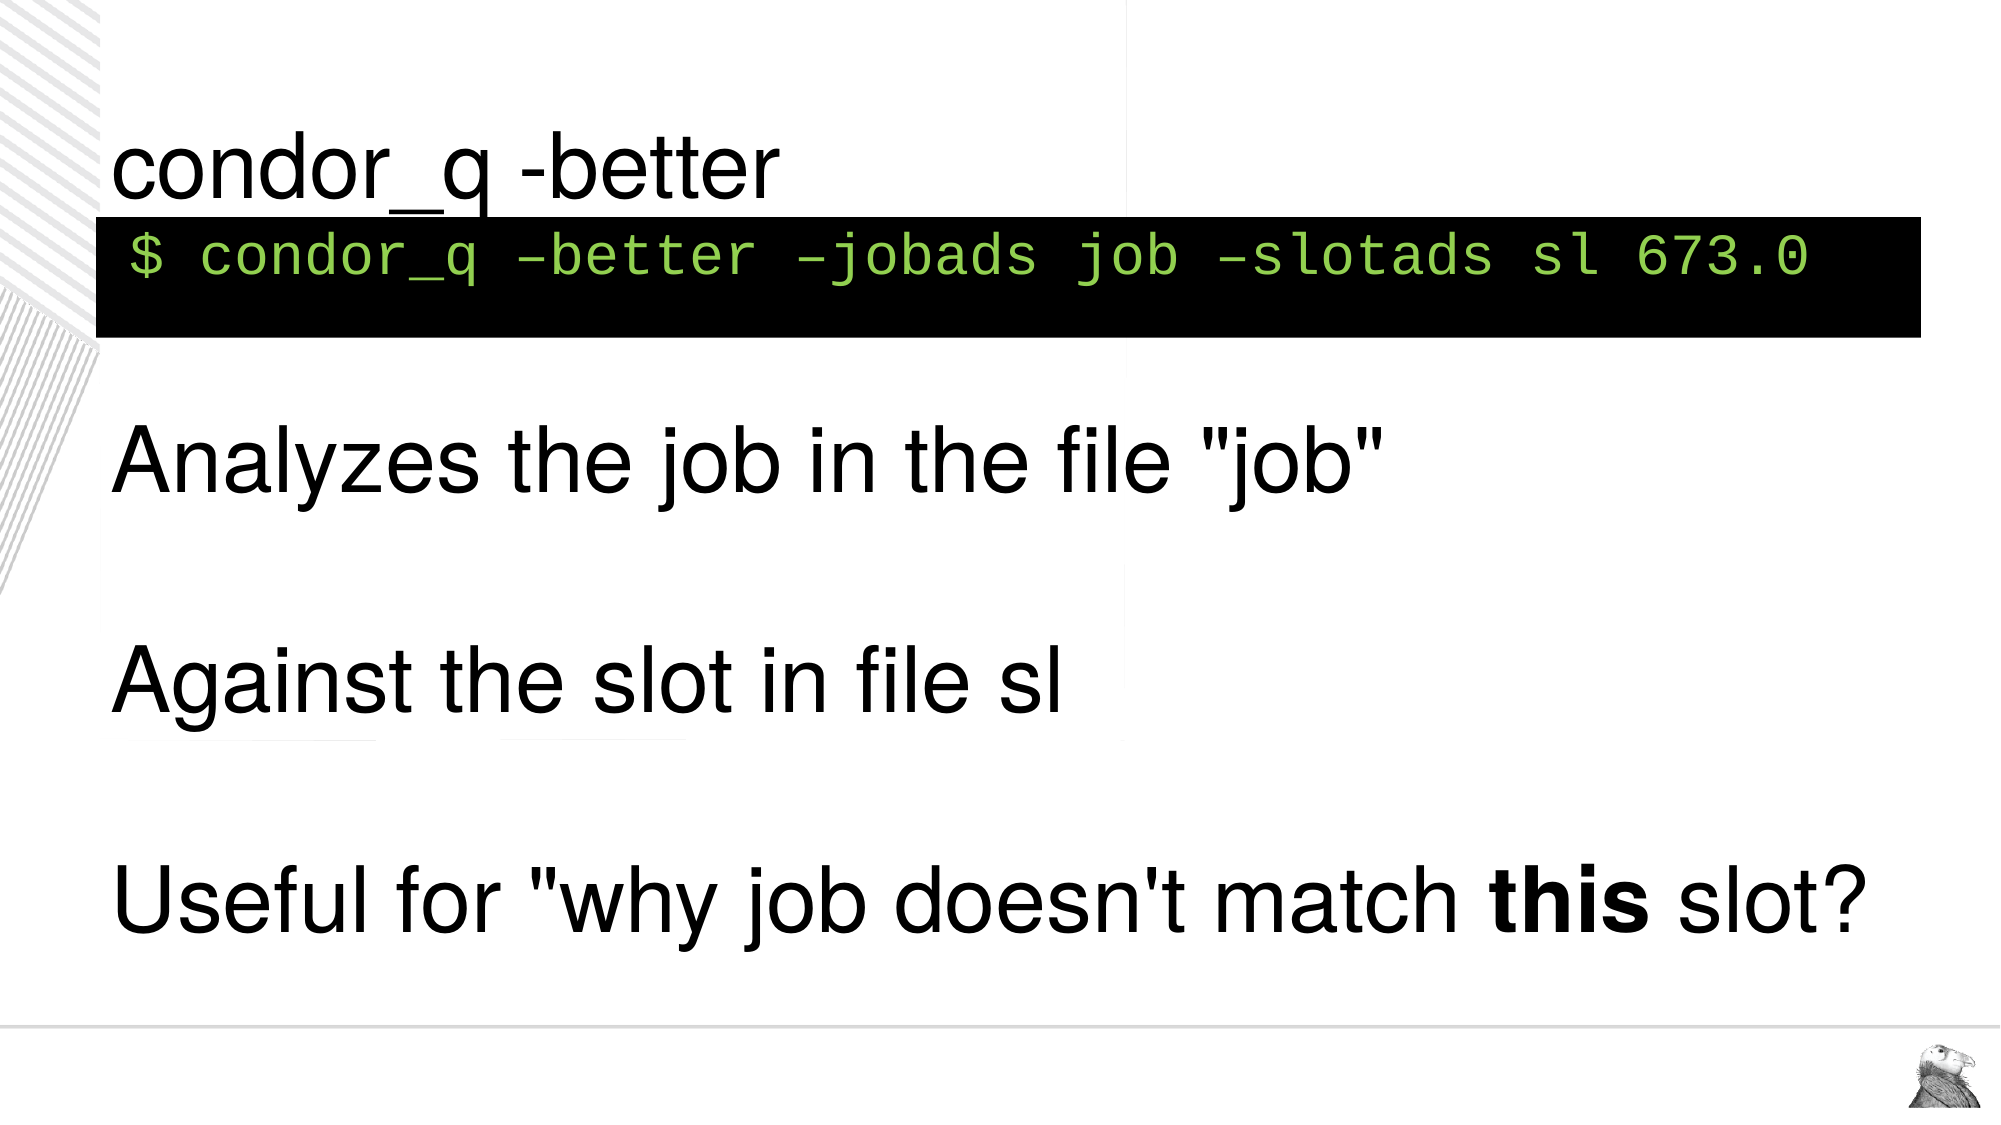

# condor_q -better
$ condor_q –better –jobads job –slotads sl 673.0
Analyzes the job in the file "job"

Against the slot in file sl

Useful for "why job doesn't match this slot?